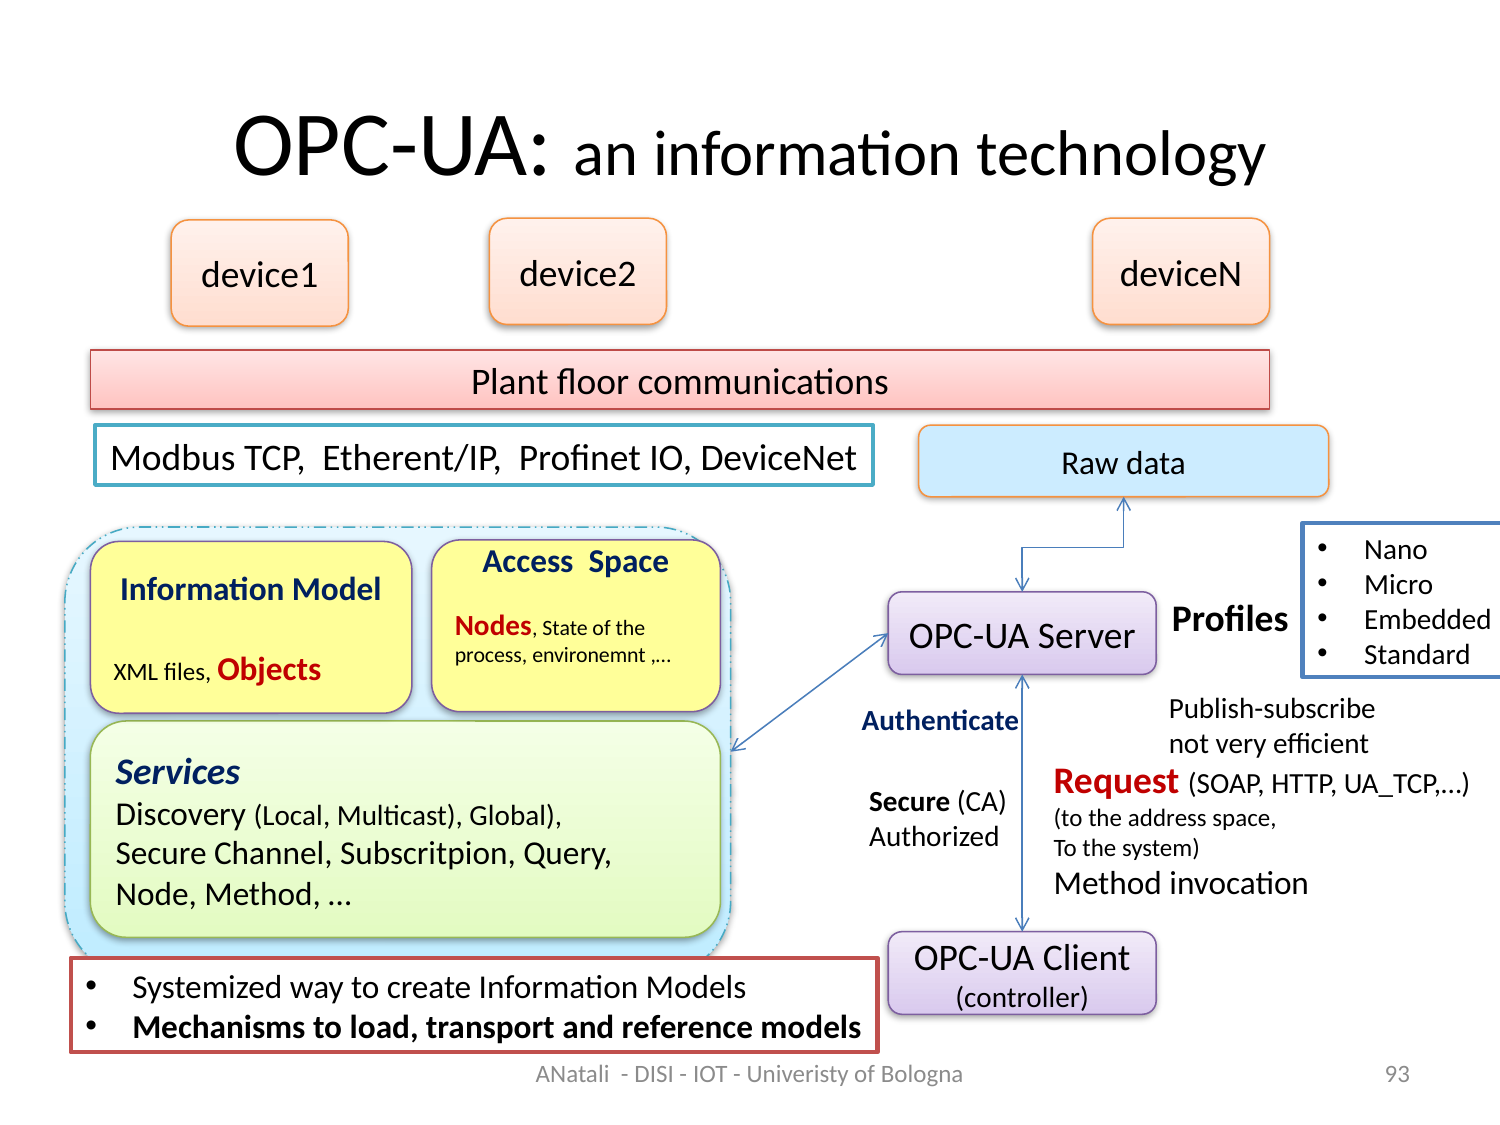

# OPC-UA: an information technology
device2
deviceN
device1
Plant floor communications
Modbus TCP,  Etherent/IP,  Profinet IO, DeviceNet
Raw data
Nano
Micro
Embedded
Standard

Access  Space

Nodes, State of the process, environemnt ,…

Information Model

XML files, Objects
Profiles
OPC-UA Server
Publish-subscribe
not very efficient
Authenticate
Services
Discovery (Local, Multicast), Global),
Secure Channel, Subscritpion, Query,  Node, Method, …
Request (SOAP, HTTP, UA_TCP,…)
(to the address space,
To the system)
Method invocation
Secure (CA)
Authorized
OPC-UA Client
(controller)
Systemized way to create Information Models
Mechanisms to load, transport and reference models
ANatali  - DISI - IOT - Univeristy of Bologna
93